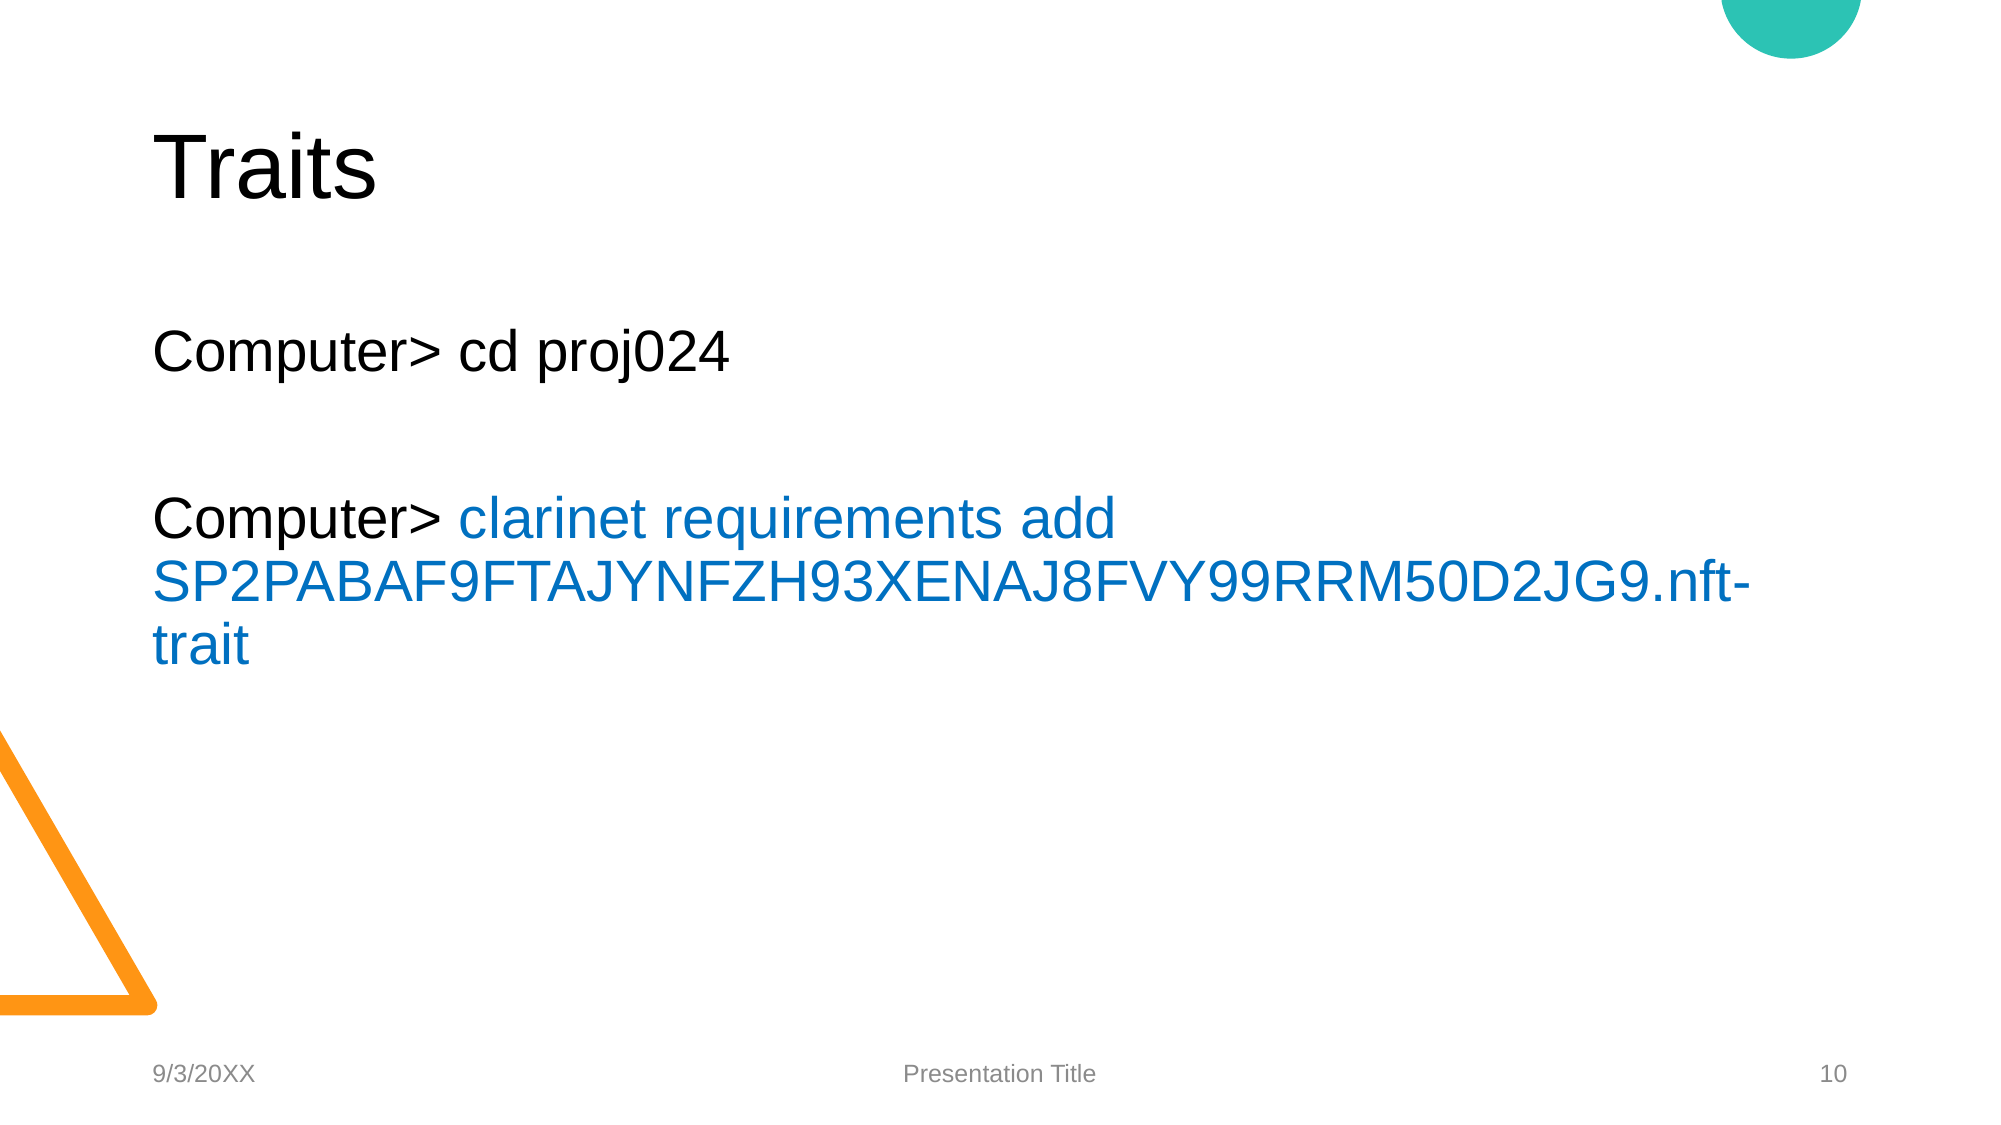

# Traits
Computer> cd proj024

Computer> clarinet requirements add SP2PABAF9FTAJYNFZH93XENAJ8FVY99RRM50D2JG9.nft-trait
9/3/20XX
Presentation Title
10